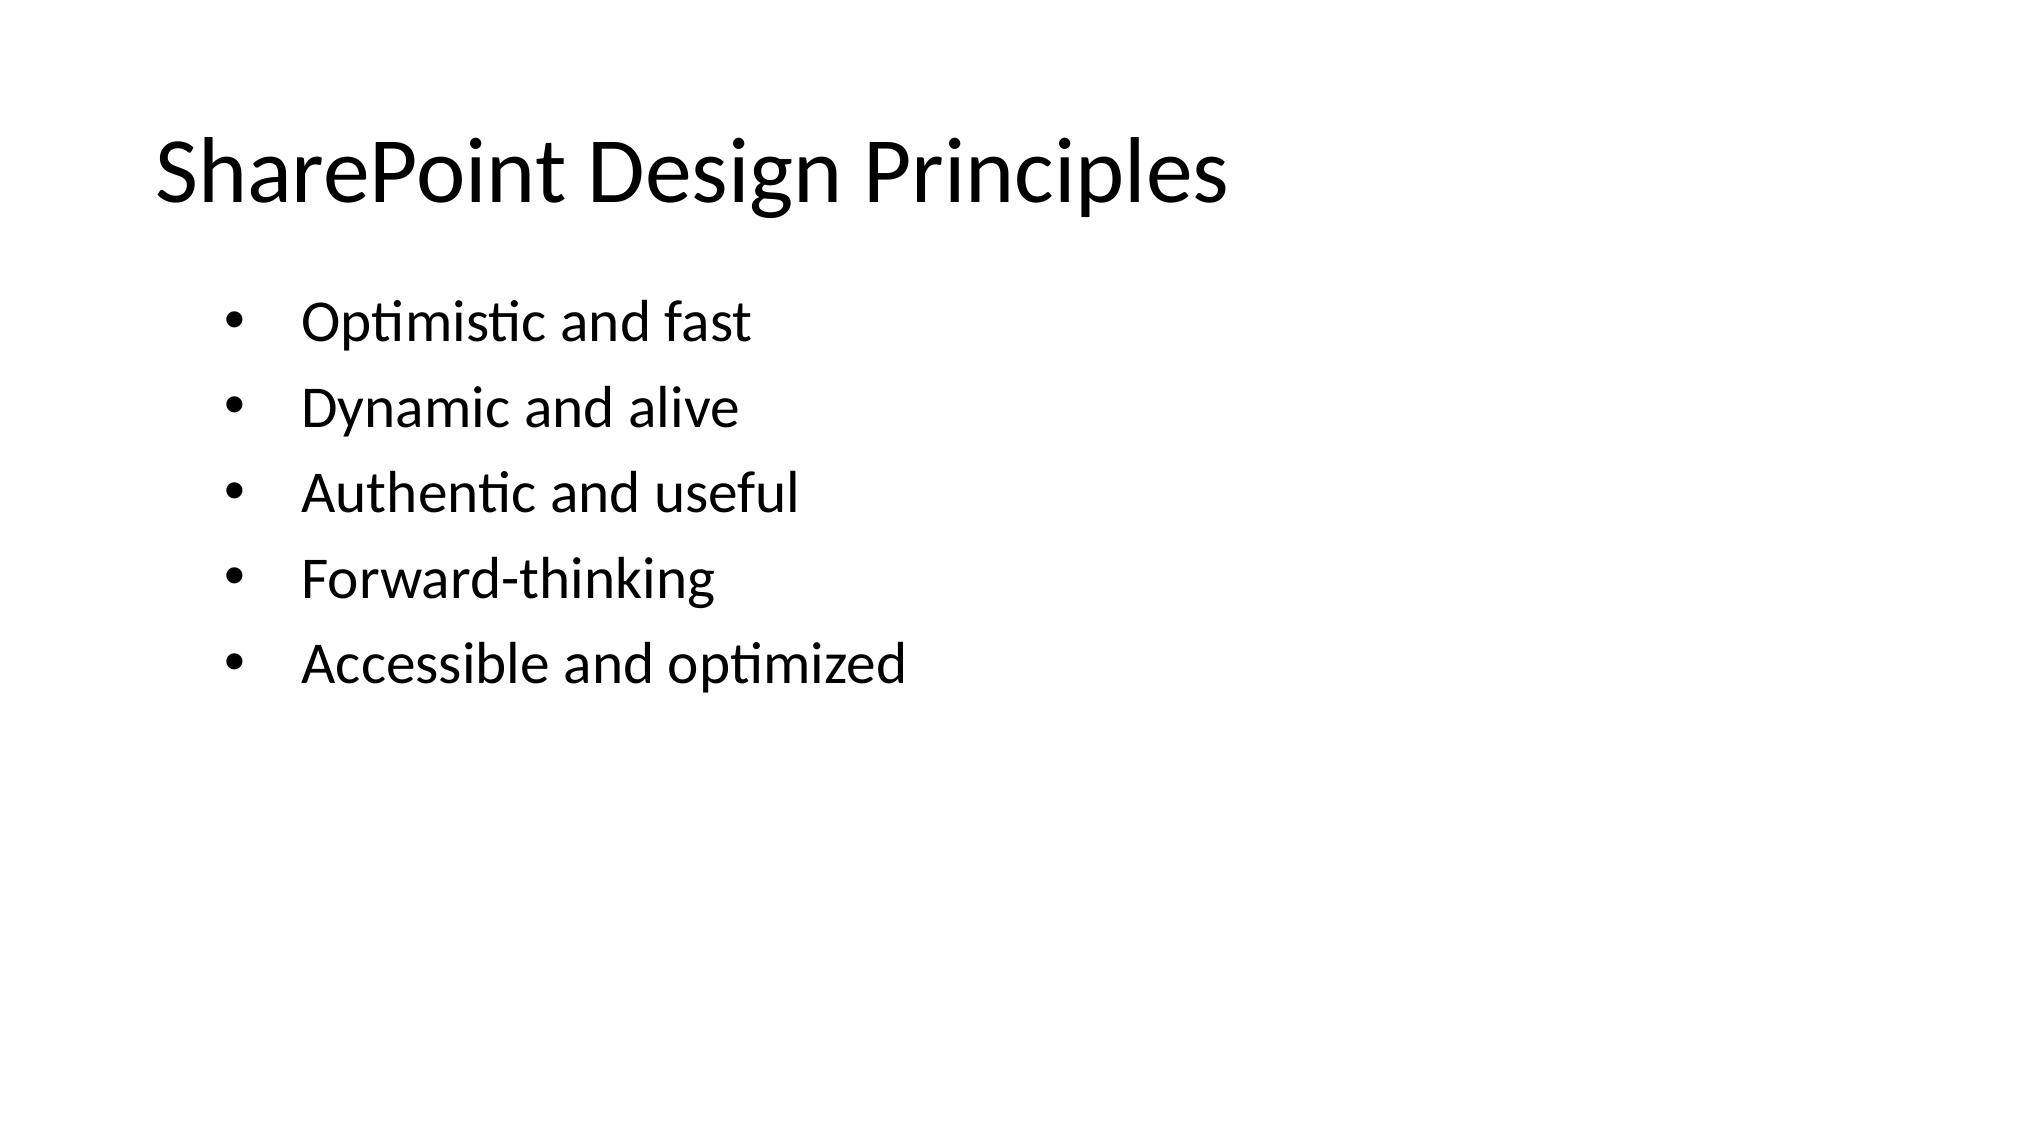

# SharePoint Design Principles
Optimistic and fast
Dynamic and alive
Authentic and useful
Forward-thinking
Accessible and optimized